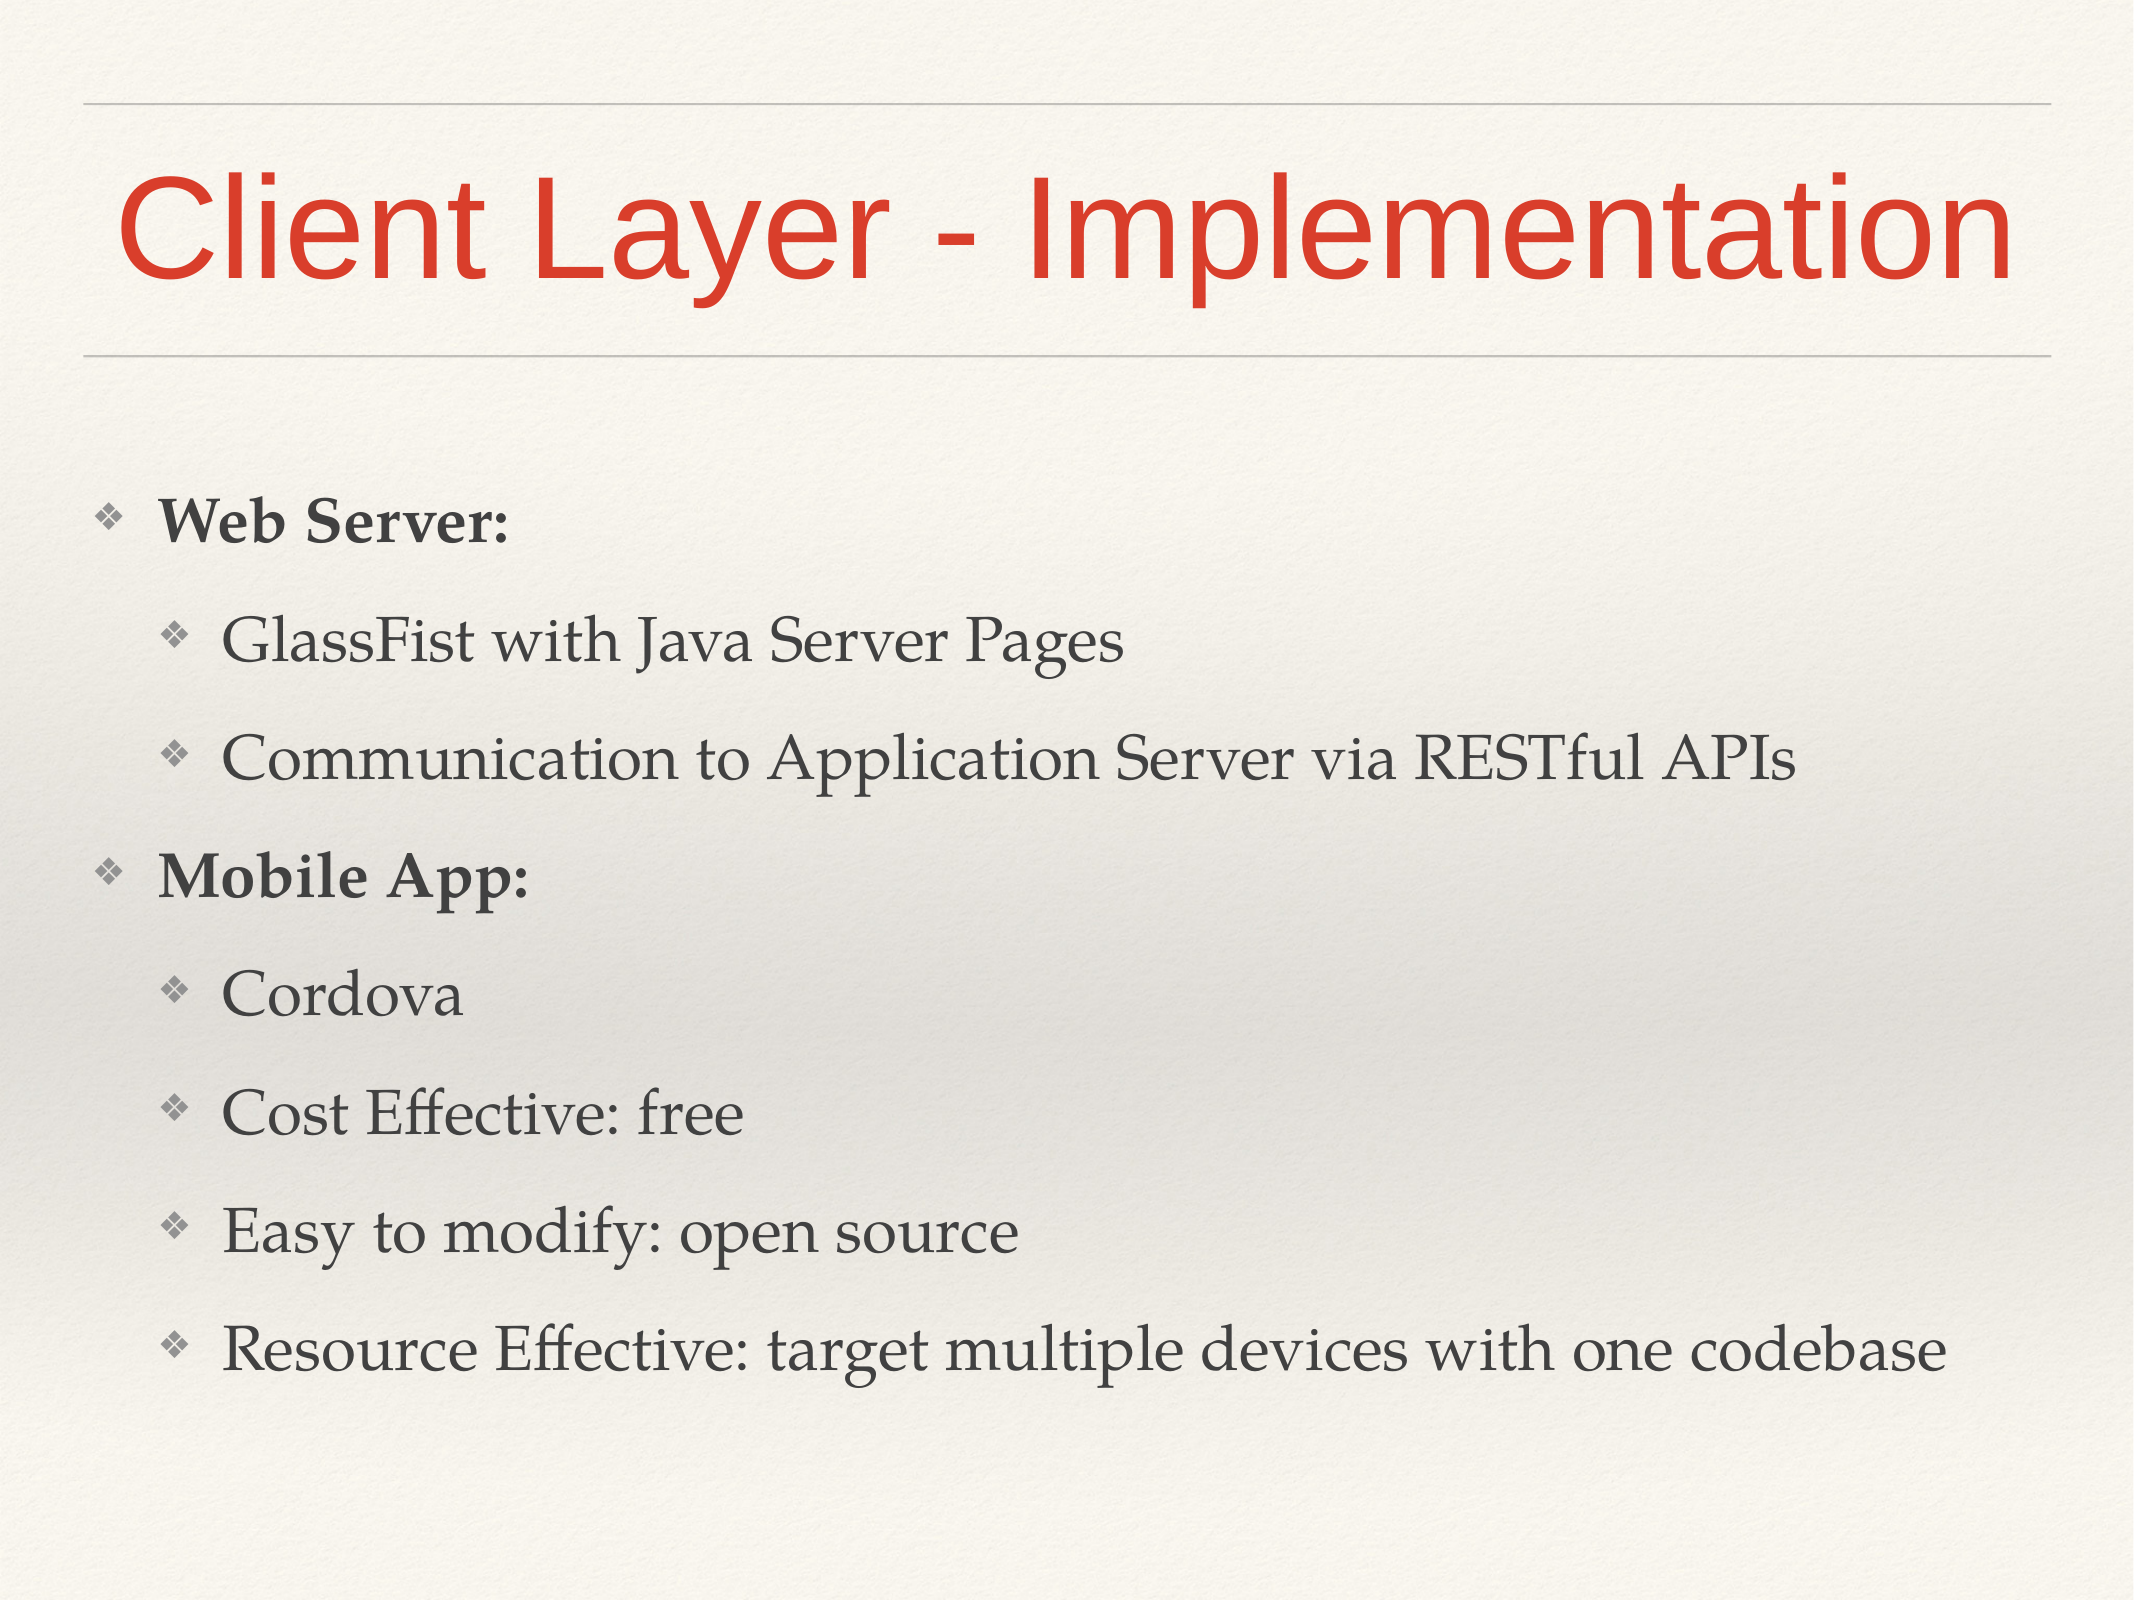

# Client Layer - Implementation
Web Server:
GlassFist with Java Server Pages
Communication to Application Server via RESTful APIs
Mobile App:
Cordova
Cost Effective: free
Easy to modify: open source
Resource Effective: target multiple devices with one codebase